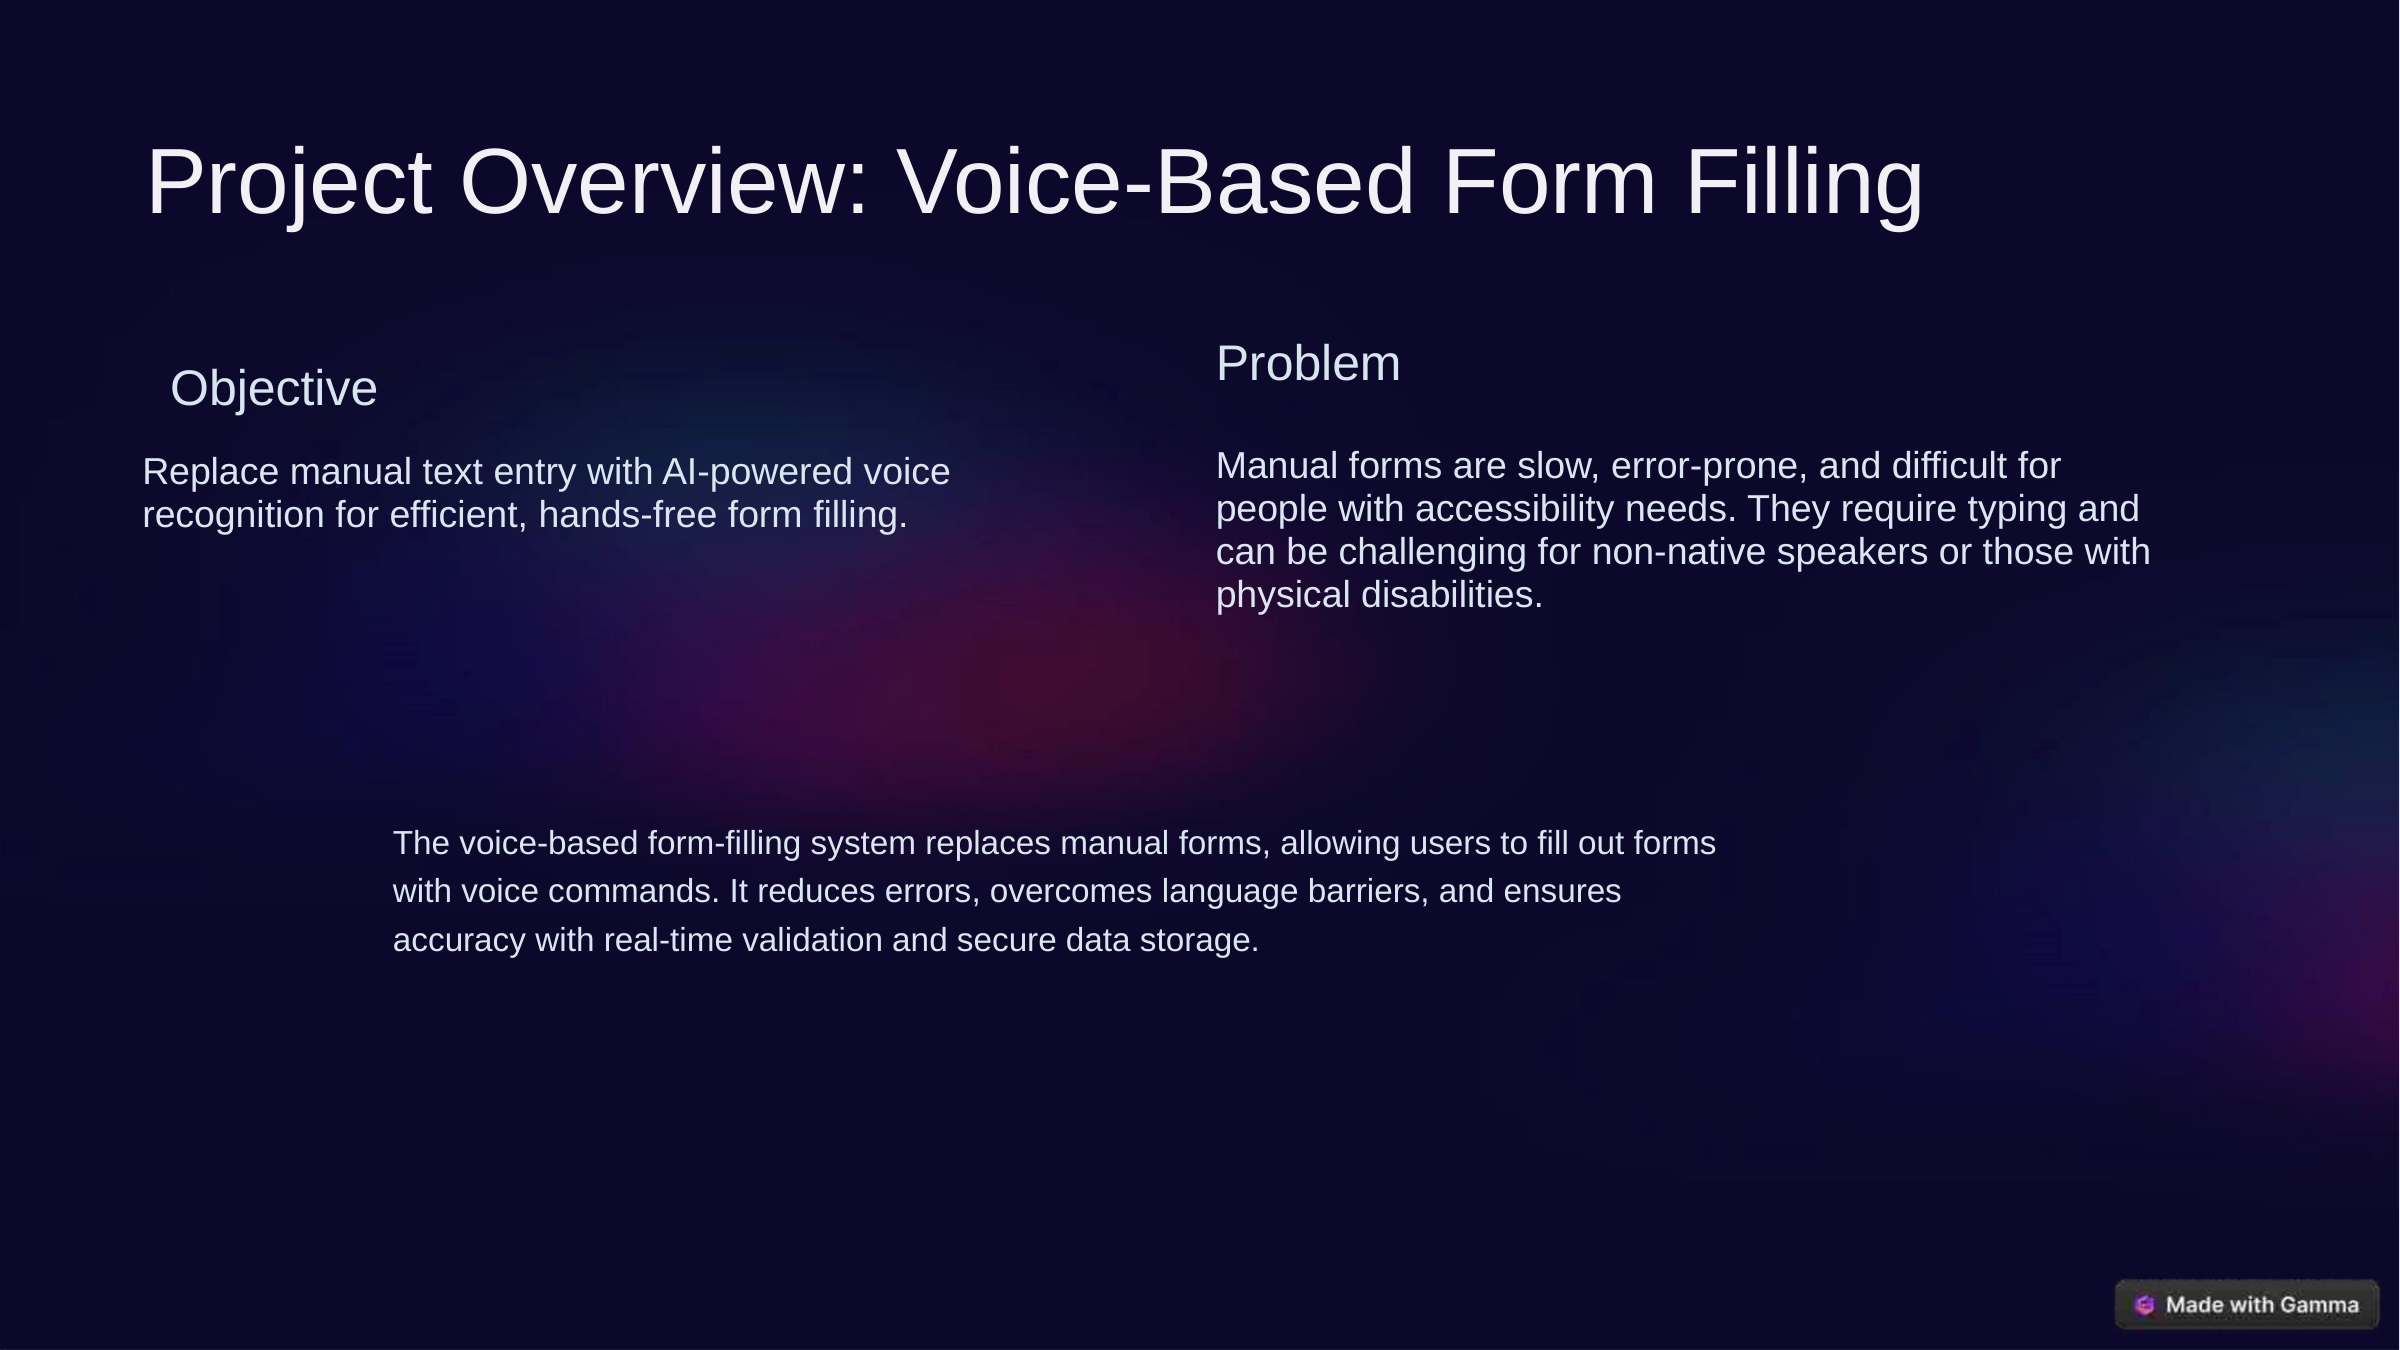

Project Overview: Voice-Based Form Filling
Problem
Objective
Manual forms are slow, error-prone, and difficult for people with accessibility needs. They require typing and can be challenging for non-native speakers or those with physical disabilities.
Replace manual text entry with AI-powered voice recognition for efficient, hands-free form filling.

The voice-based form-filling system replaces manual forms, allowing users to fill out forms with voice commands. It reduces errors, overcomes language barriers, and ensures accuracy with real-time validation and secure data storage.